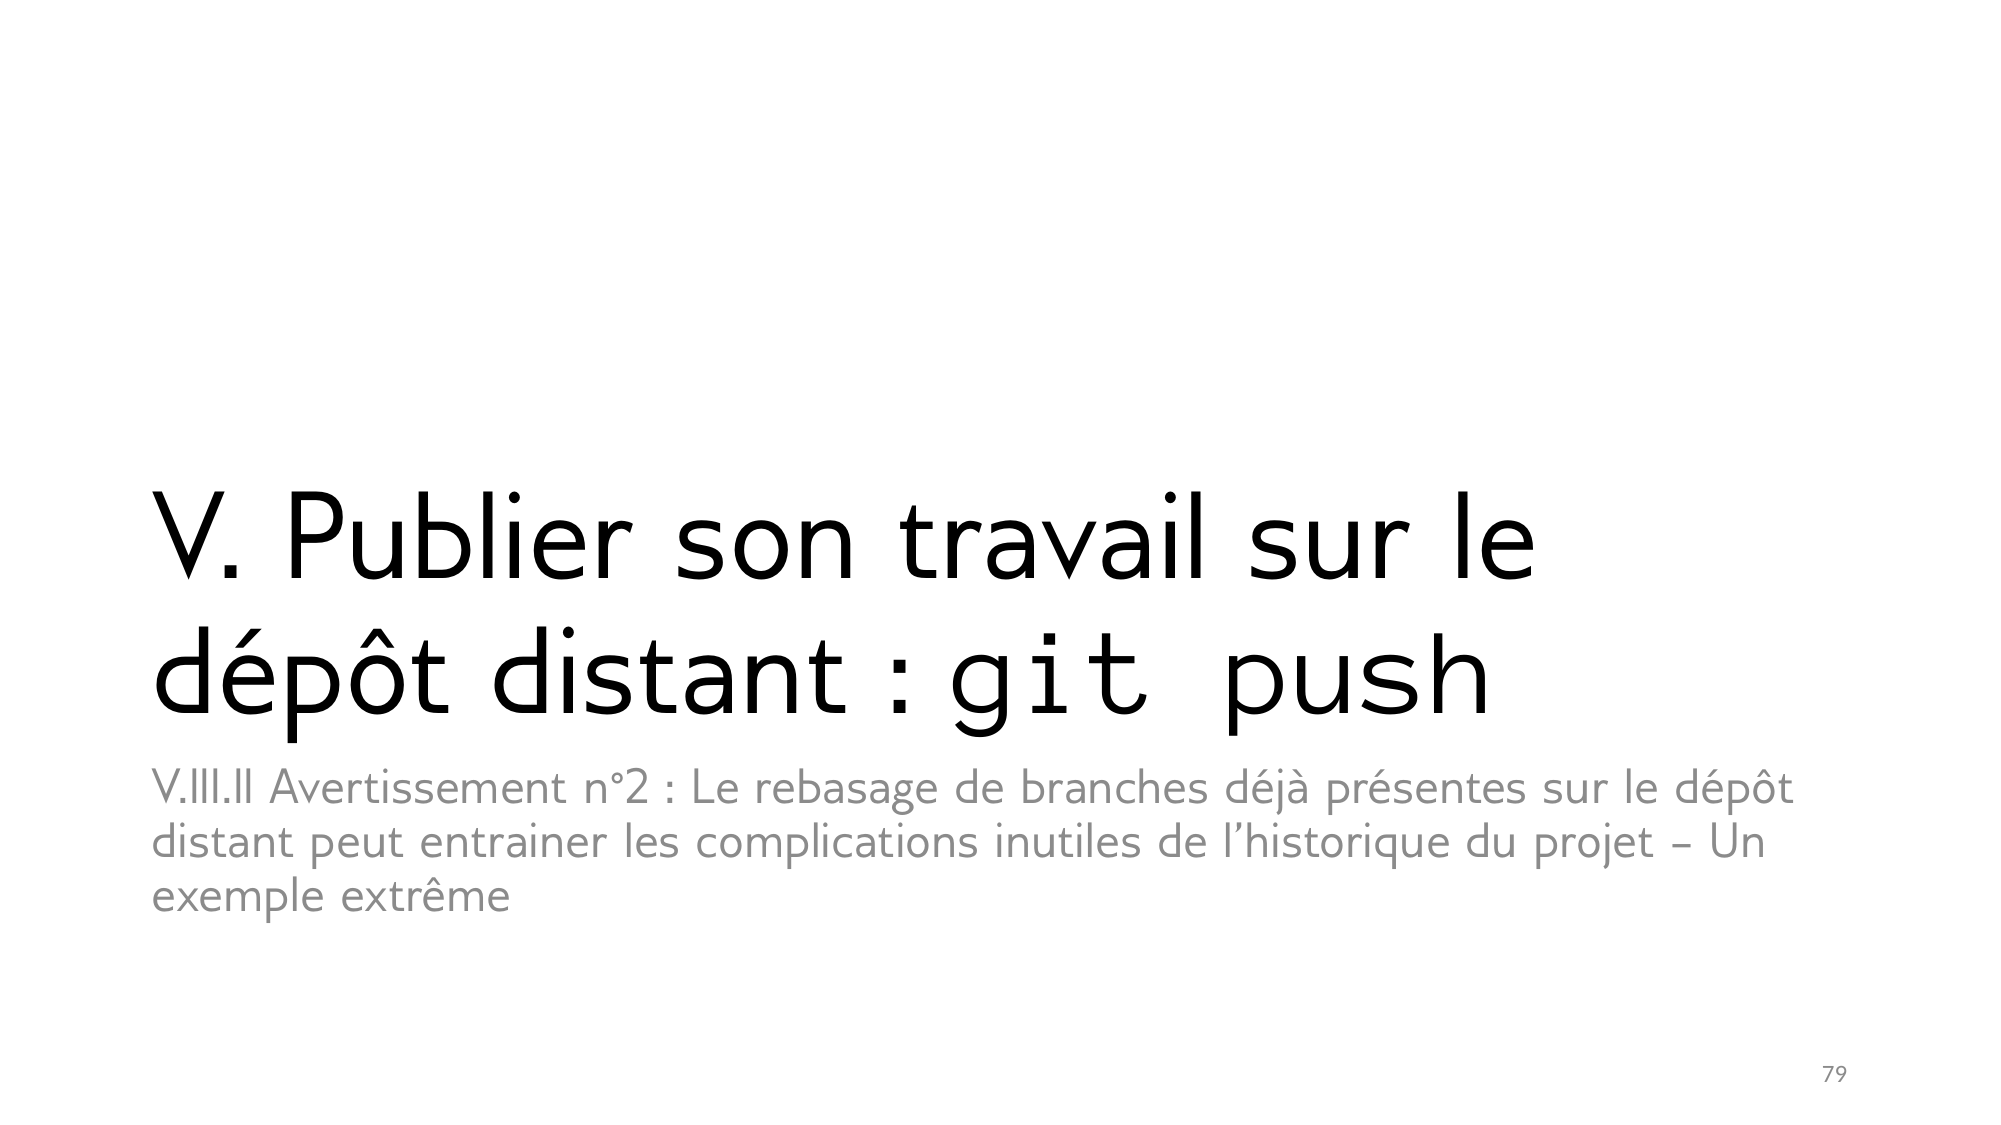

# V. Publier son travail sur le dépôt distant : git push
V.III.II Avertissement n°2 : Le rebasage de branches déjà présentes sur le dépôt distant peut entrainer les complications inutiles de l’historique du projet – Un exemple extrême
79